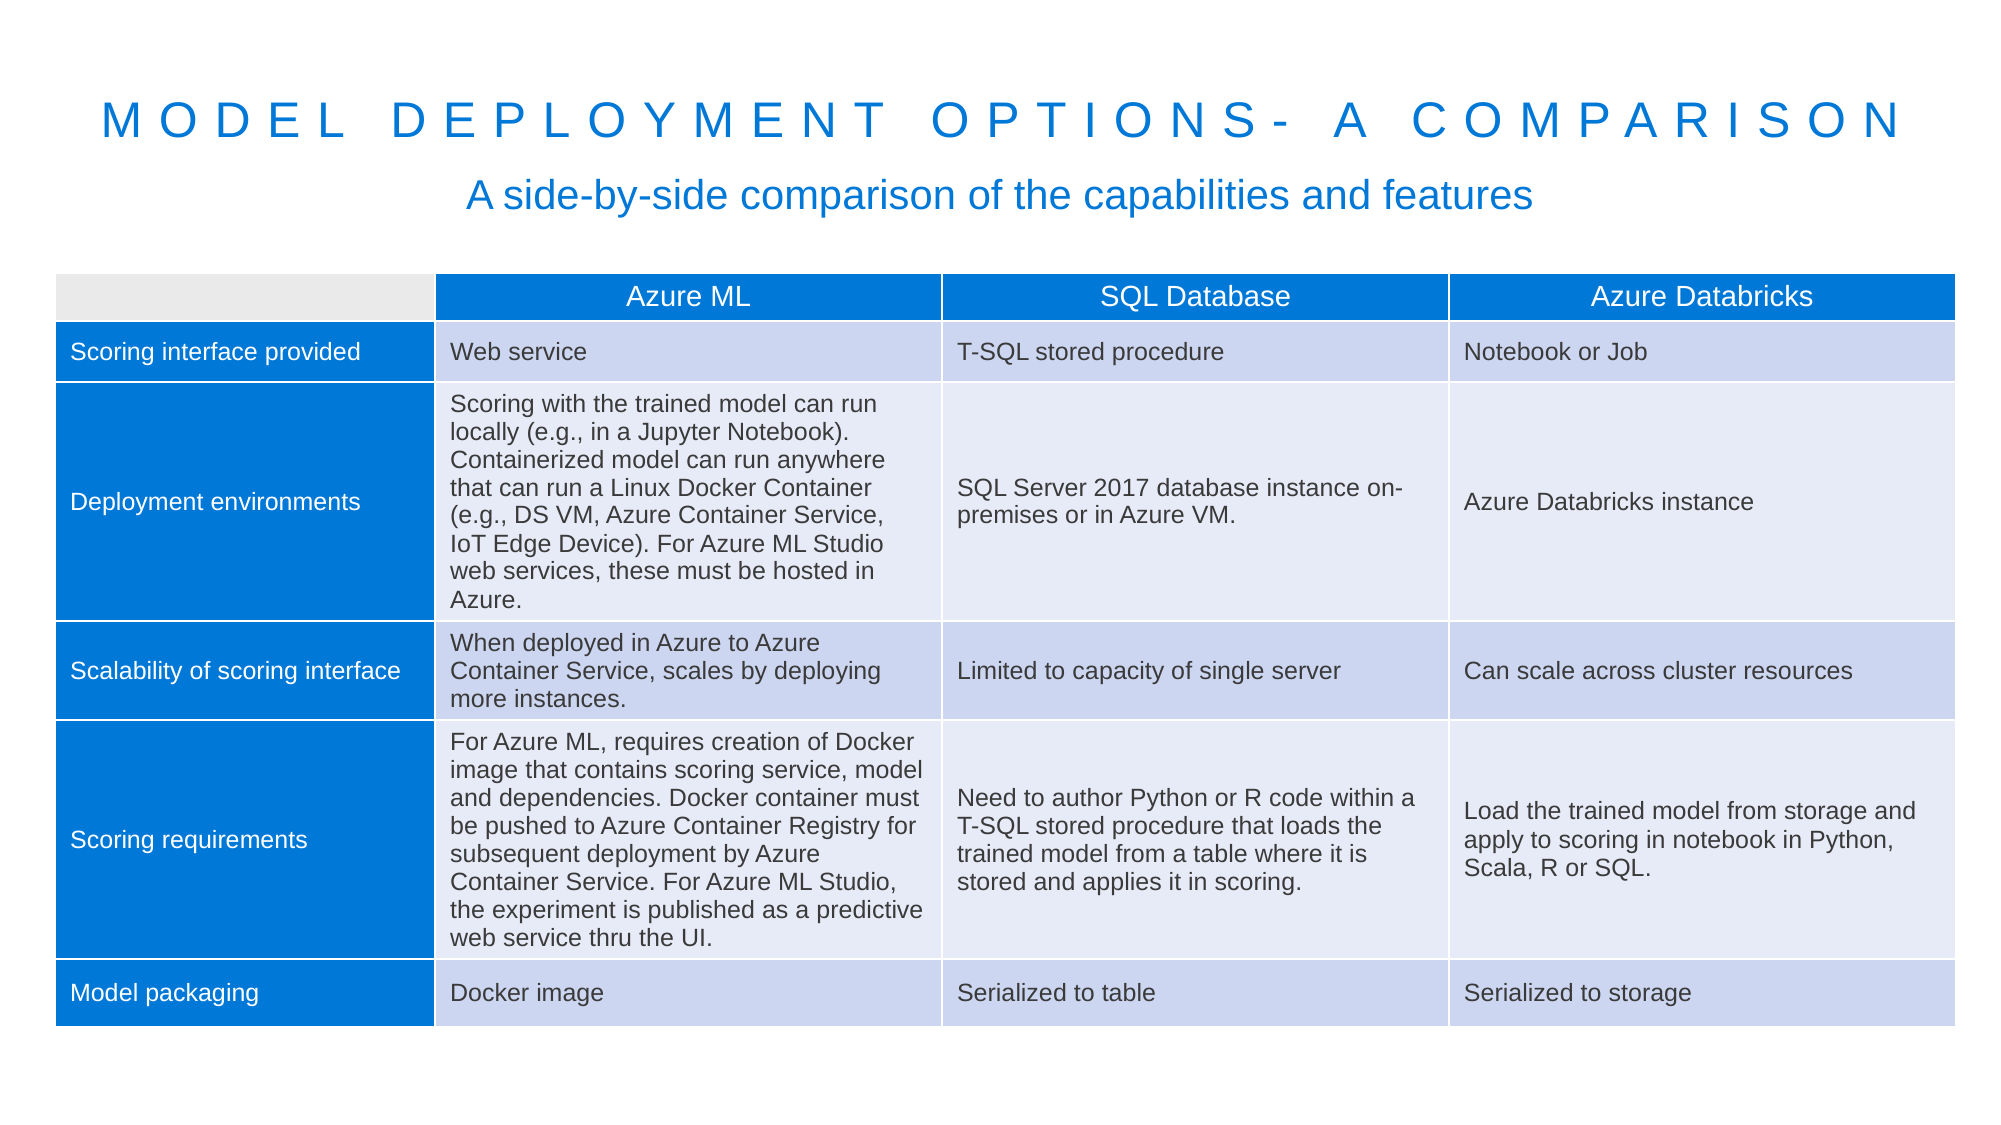

# Model deployment OPTIONS- A Comparison
A side-by-side comparison of the capabilities and features
|  | Azure ML | SQL Database | Azure Databricks |
| --- | --- | --- | --- |
| Scoring interface provided | Web service | T-SQL stored procedure | Notebook or Job |
| Deployment environments | Scoring with the trained model can run locally (e.g., in a Jupyter Notebook). Containerized model can run anywhere that can run a Linux Docker Container (e.g., DS VM, Azure Container Service, IoT Edge Device). For Azure ML Studio web services, these must be hosted in Azure. | SQL Server 2017 database instance on-premises or in Azure VM. | Azure Databricks instance |
| Scalability of scoring interface | When deployed in Azure to Azure Container Service, scales by deploying more instances. | Limited to capacity of single server | Can scale across cluster resources |
| Scoring requirements | For Azure ML, requires creation of Docker image that contains scoring service, model and dependencies. Docker container must be pushed to Azure Container Registry for subsequent deployment by Azure Container Service. For Azure ML Studio, the experiment is published as a predictive web service thru the UI. | Need to author Python or R code within a T-SQL stored procedure that loads the trained model from a table where it is stored and applies it in scoring. | Load the trained model from storage and apply to scoring in notebook in Python, Scala, R or SQL. |
| Model packaging | Docker image | Serialized to table | Serialized to storage |